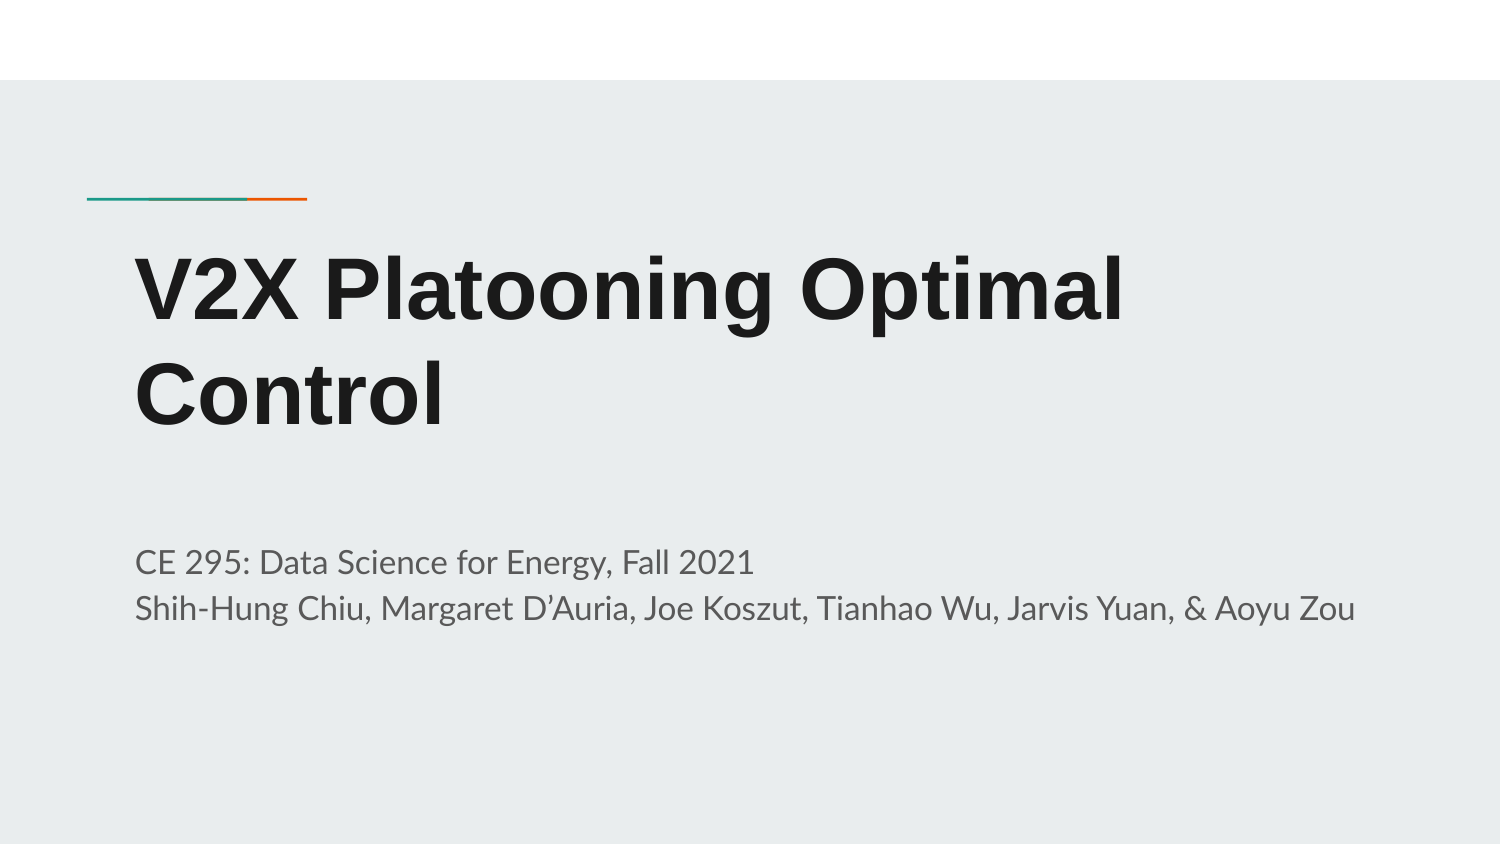

# V2X Platooning Optimal Control
CE 295: Data Science for Energy, Fall 2021
Shih-Hung Chiu, Margaret D’Auria, Joe Koszut, Tianhao Wu, Jarvis Yuan, & Aoyu Zou